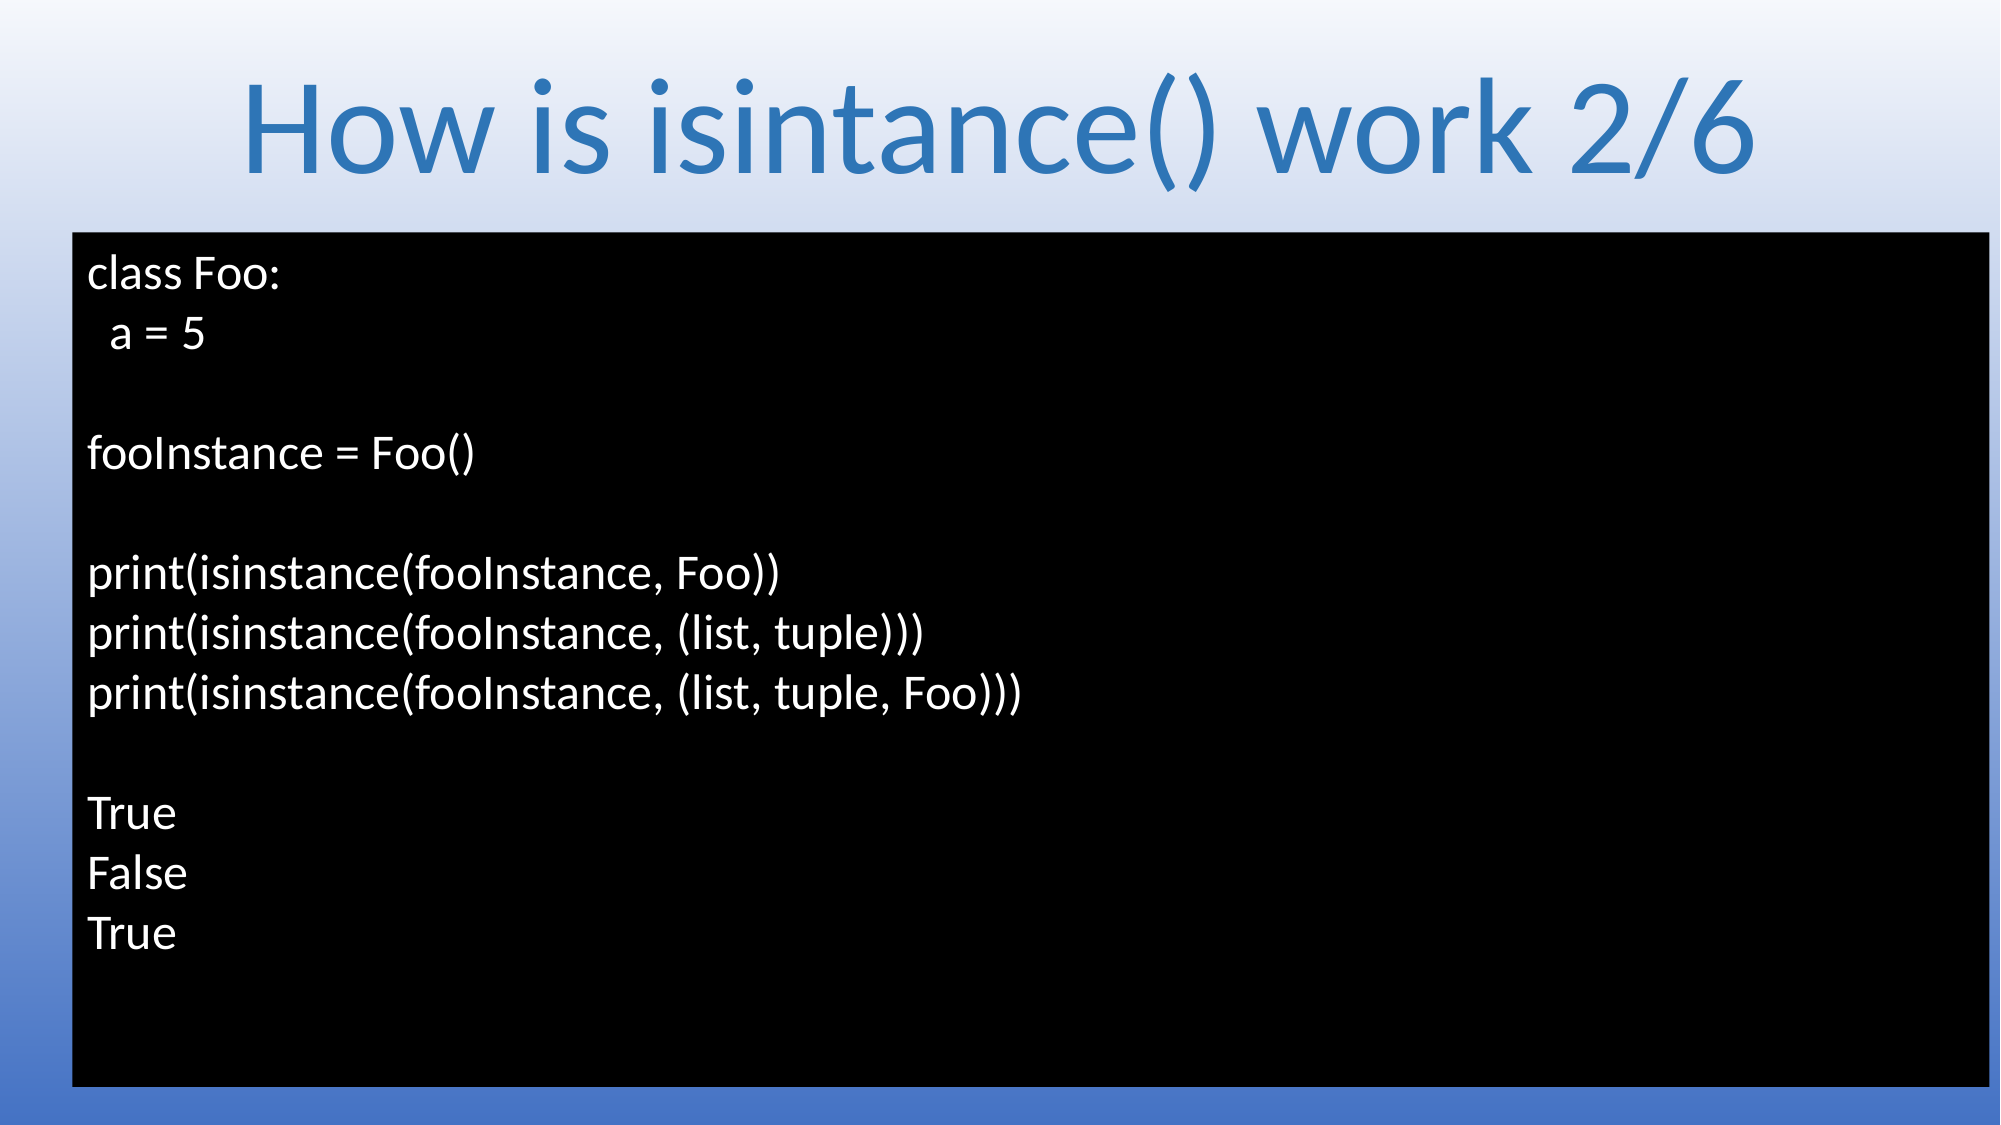

# How is isintance() work 2/6
class Foo:
  a = 5

fooInstance = Foo()

print(isinstance(fooInstance, Foo))
print(isinstance(fooInstance, (list, tuple)))
print(isinstance(fooInstance, (list, tuple, Foo)))

True
False
True

19